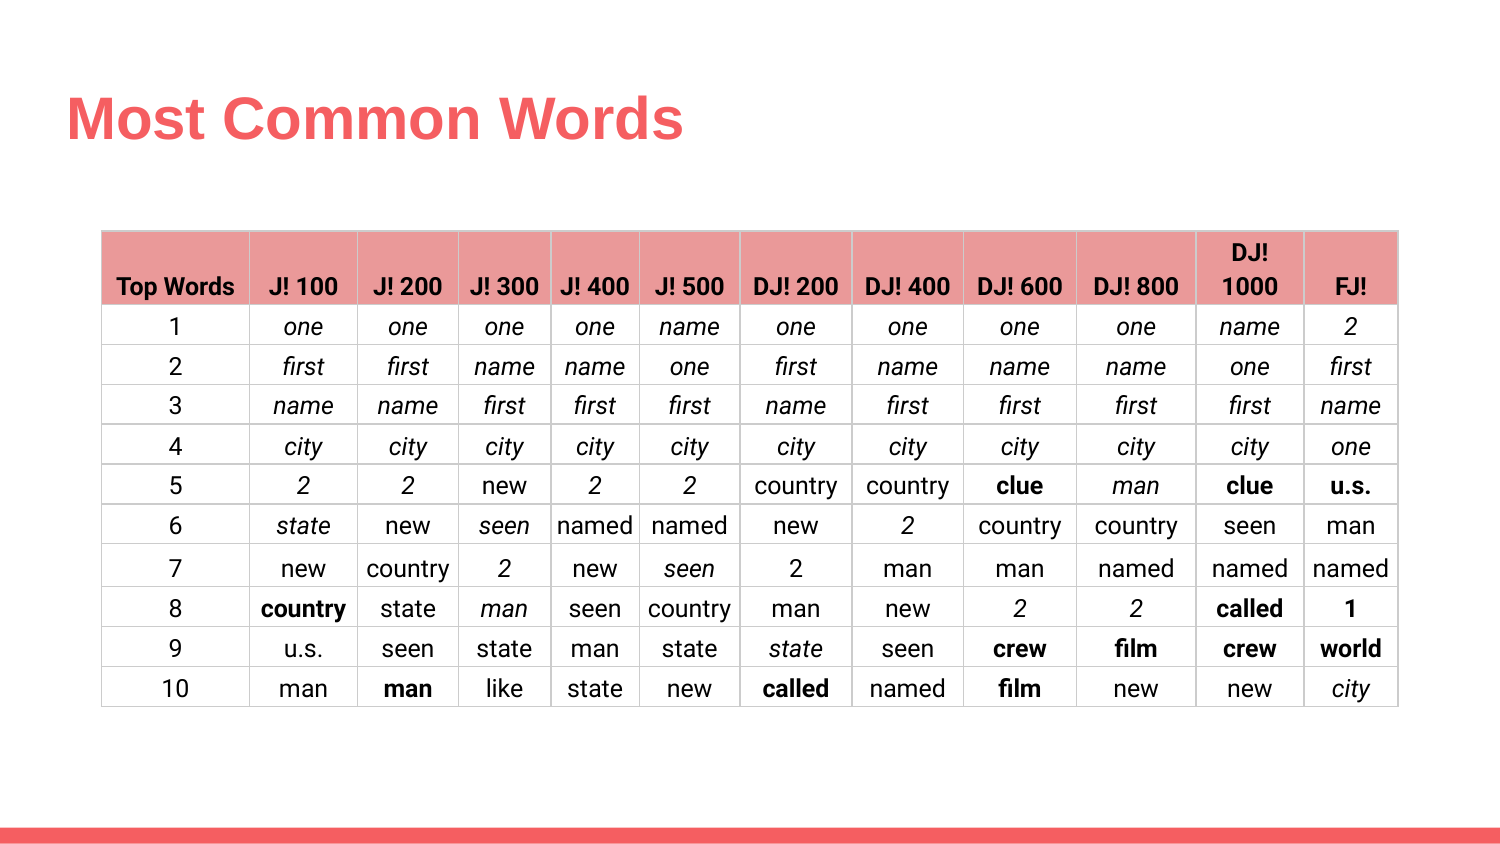

# Most Common Words
| Top Words | J! 100 | J! 200 | J! 300 | J! 400 | J! 500 | DJ! 200 | DJ! 400 | DJ! 600 | DJ! 800 | DJ! 1000 | FJ! |
| --- | --- | --- | --- | --- | --- | --- | --- | --- | --- | --- | --- |
| 1 | one | one | one | one | name | one | one | one | one | name | 2 |
| 2 | first | first | name | name | one | first | name | name | name | one | first |
| 3 | name | name | first | first | first | name | first | first | first | first | name |
| 4 | city | city | city | city | city | city | city | city | city | city | one |
| 5 | 2 | 2 | new | 2 | 2 | country | country | clue | man | clue | u.s. |
| 6 | state | new | seen | named | named | new | 2 | country | country | seen | man |
| 7 | new | country | 2 | new | seen | 2 | man | man | named | named | named |
| 8 | country | state | man | seen | country | man | new | 2 | 2 | called | 1 |
| 9 | u.s. | seen | state | man | state | state | seen | crew | film | crew | world |
| 10 | man | man | like | state | new | called | named | film | new | new | city |